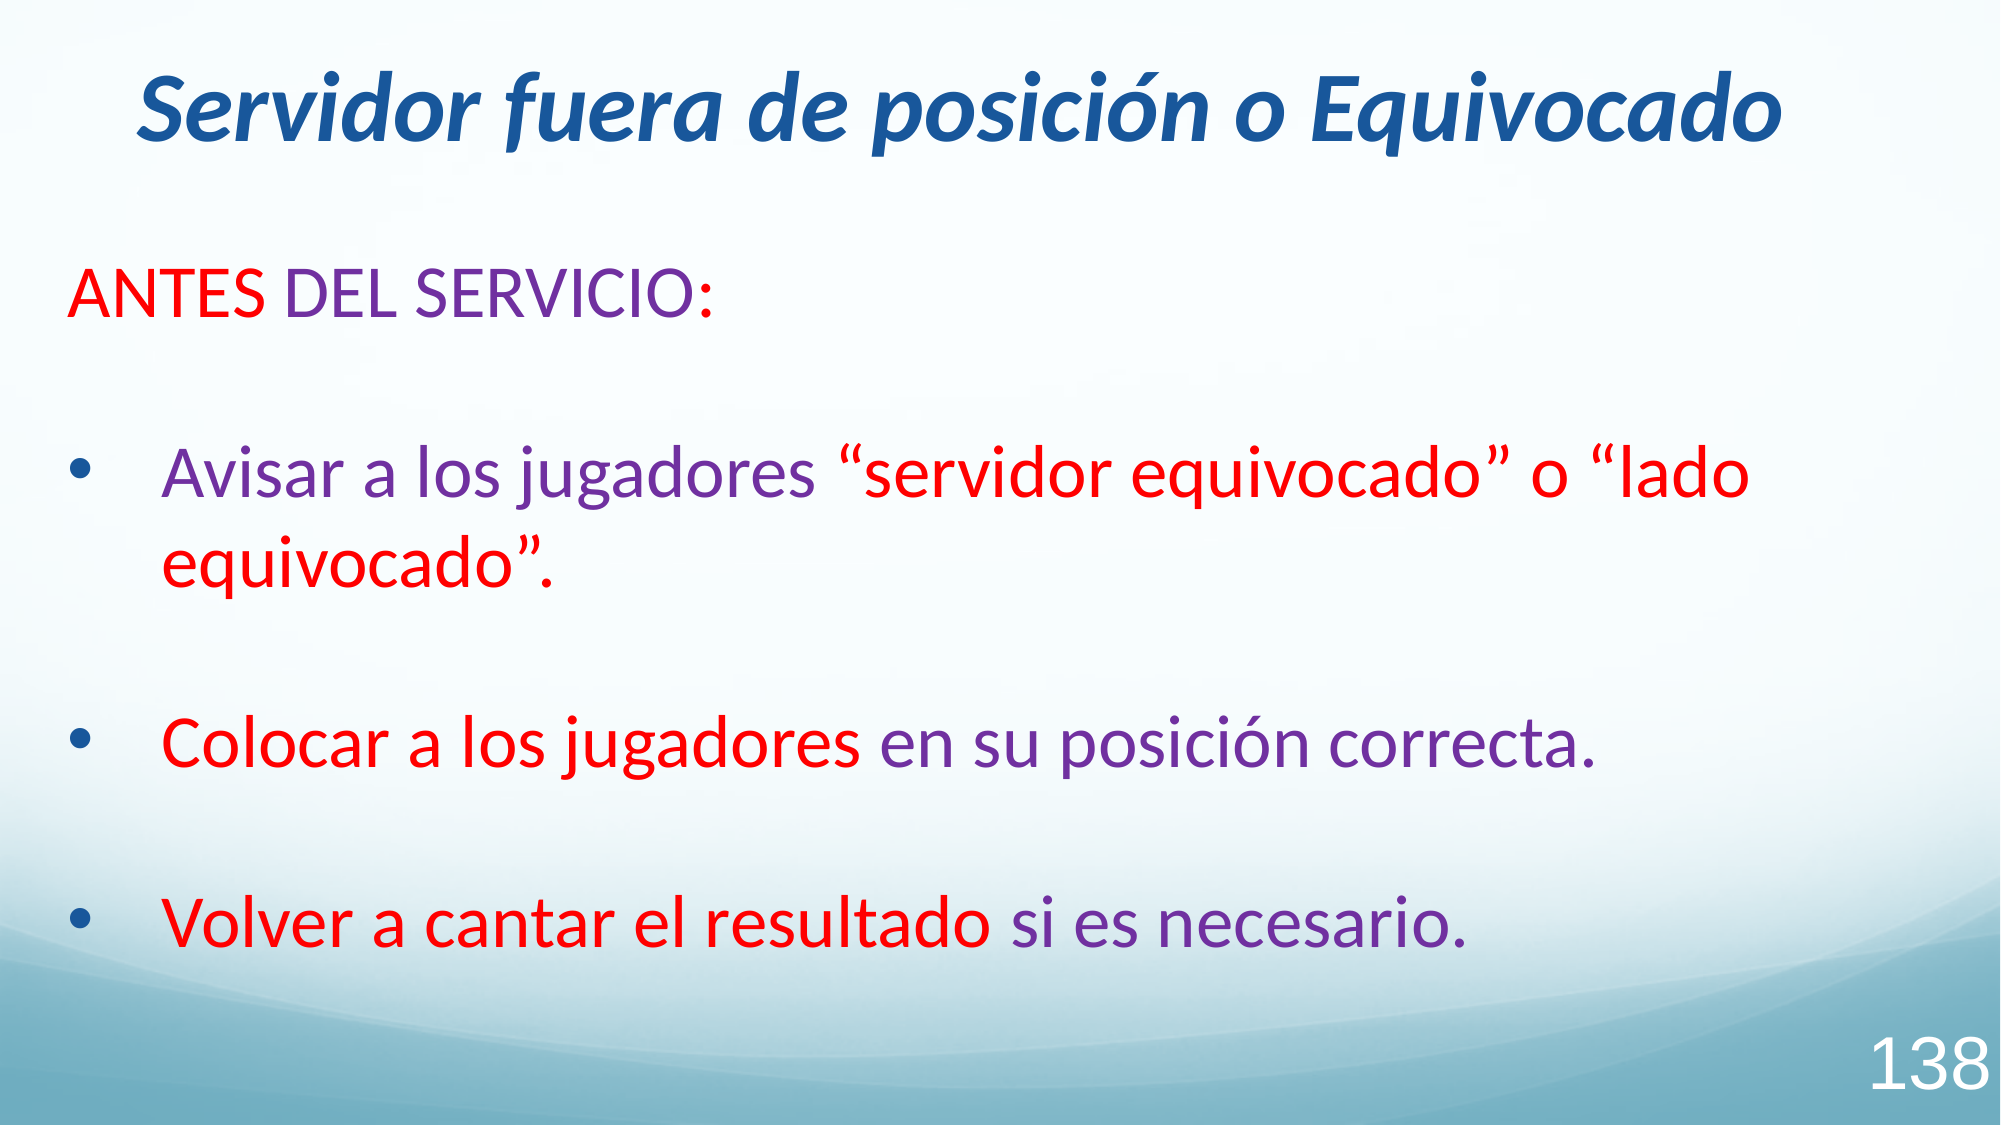

Servidor fuera de posición o Equivocado
ANTES DEL SERVICIO:

Avisar a los jugadores “servidor equivocado” o “lado equivocado”.

Colocar a los jugadores en su posición correcta.

Volver a cantar el resultado si es necesario.
138